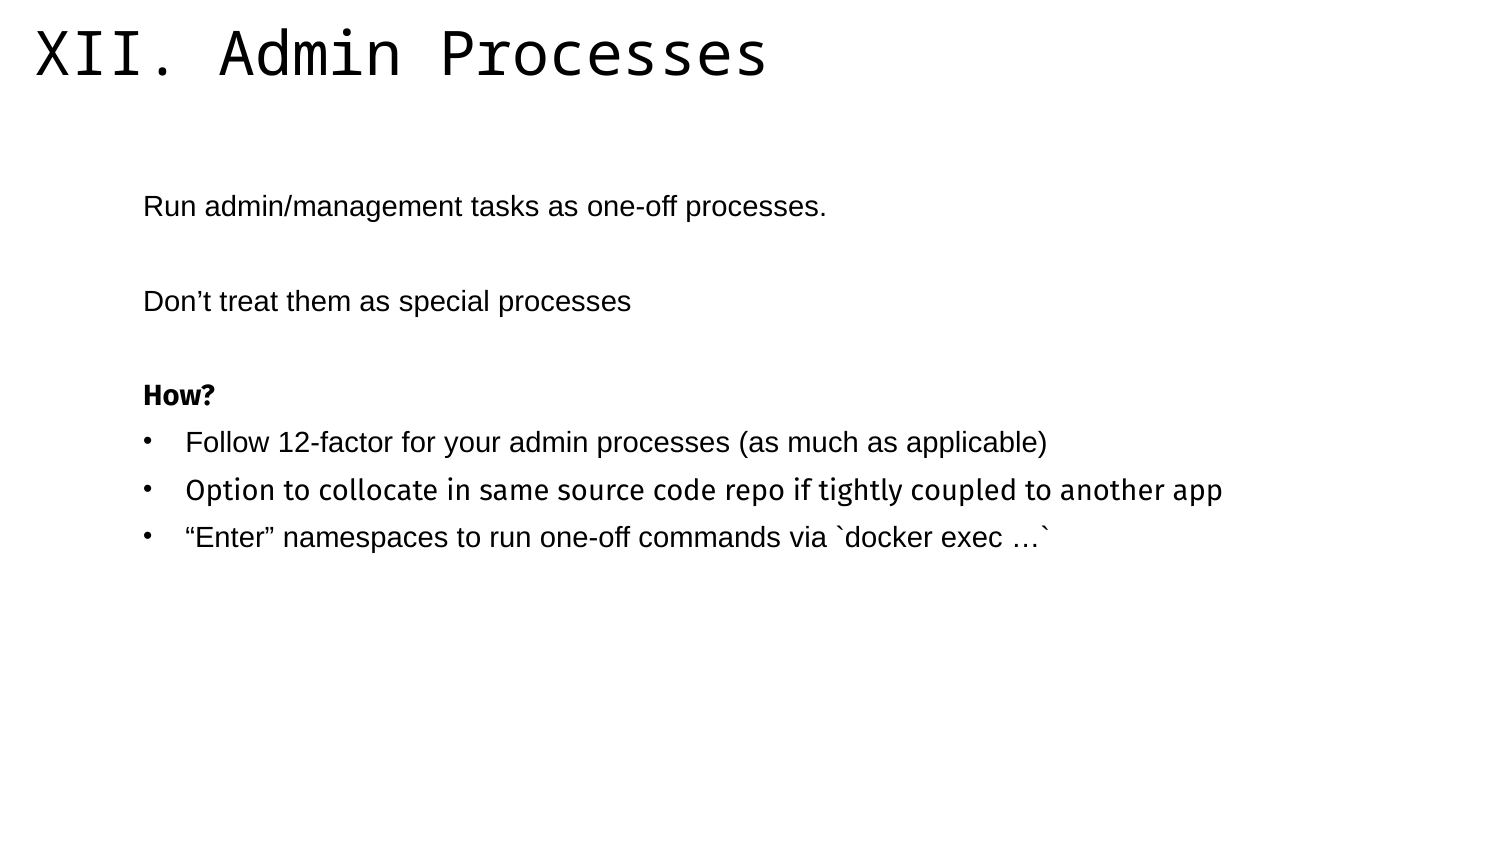

# XII. Admin Processes
Run admin/management tasks as one-off processes.

Don’t treat them as special processes

How?
Follow 12-factor for your admin processes (as much as applicable)
Option to collocate in same source code repo if tightly coupled to another app
“Enter” namespaces to run one-off commands via `docker exec …`